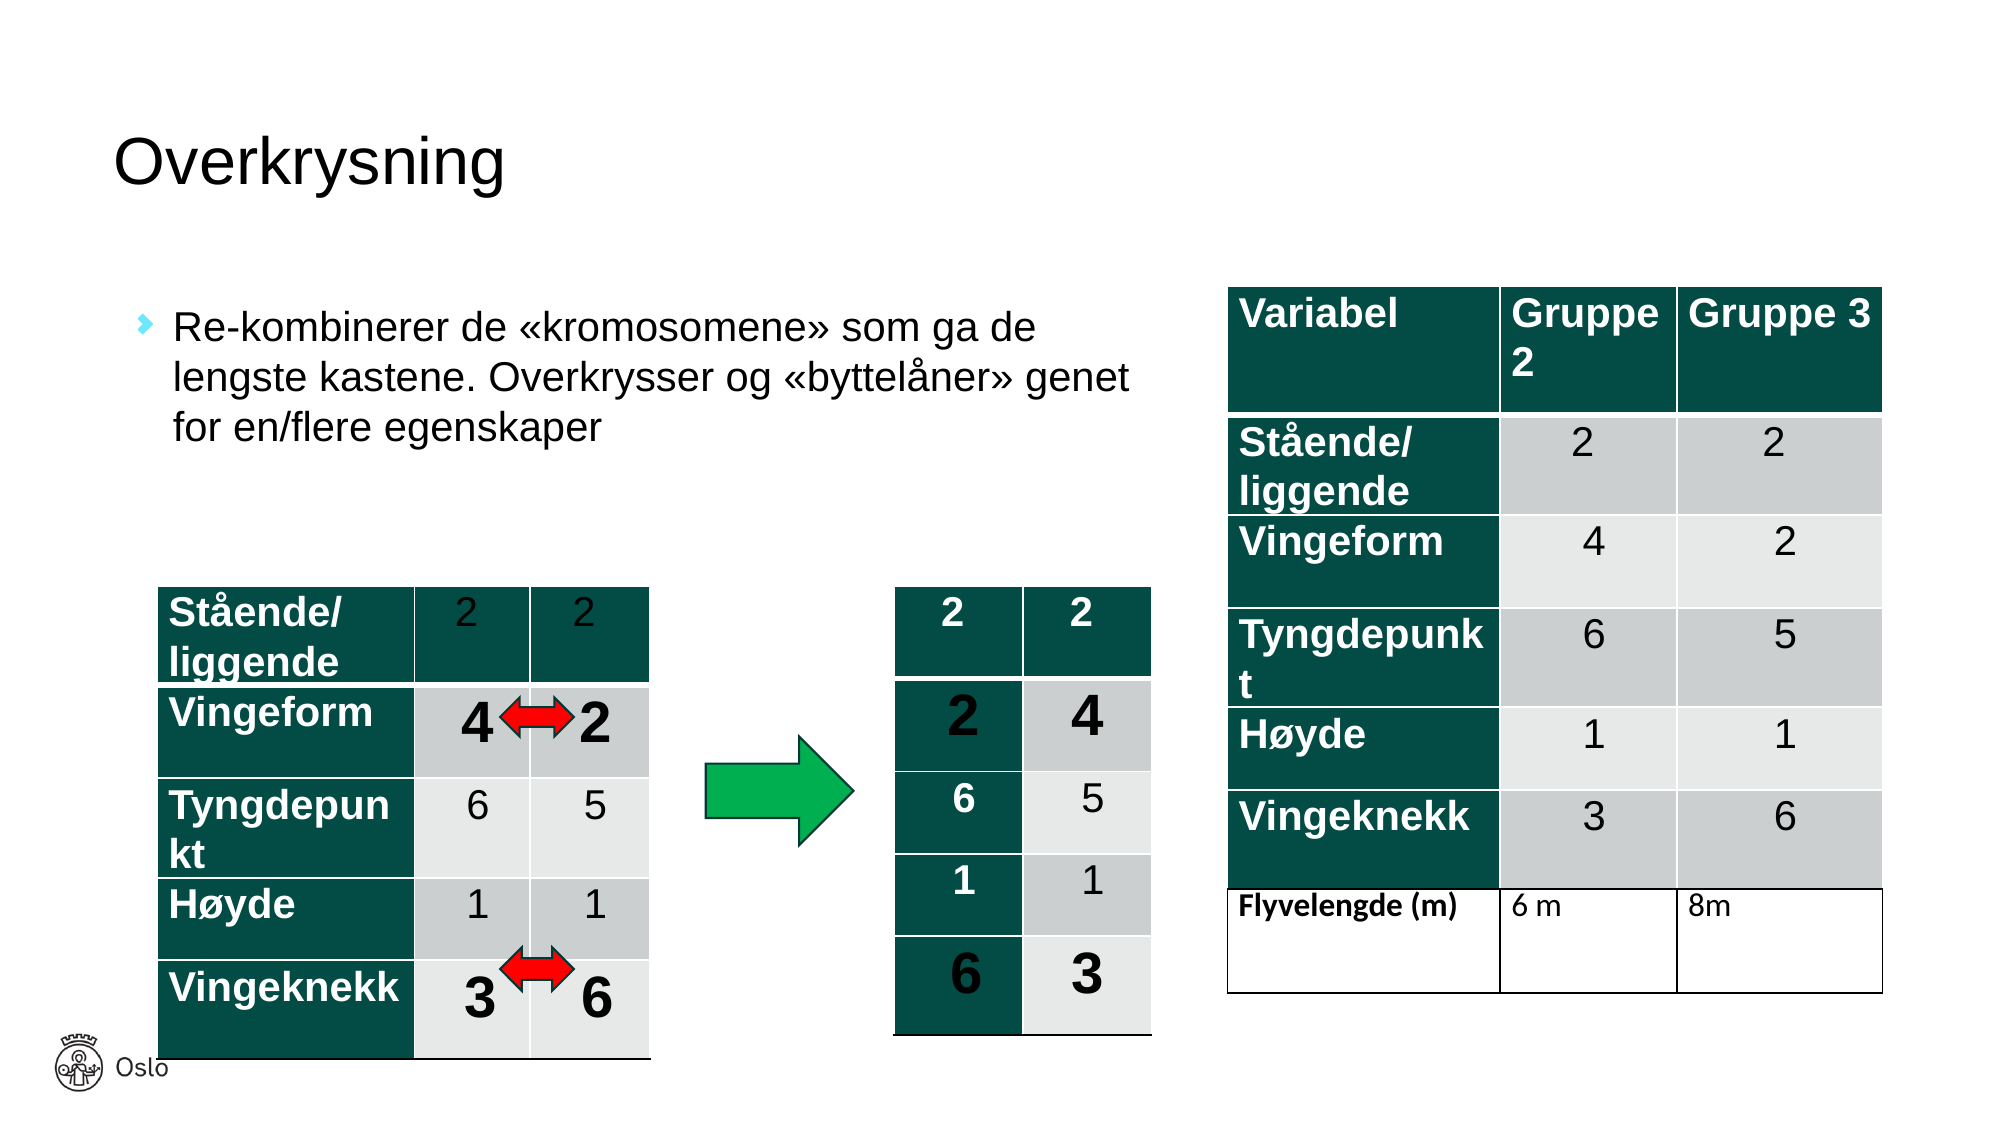

# Overkrysning
| Variabel | Gruppe2 | Gruppe 3 |
| --- | --- | --- |
| Stående/liggende | 2 | 2 |
| Vingeform | 4 | 2 |
| Tyngdepunkt | 6 | 5 |
| Høyde | 1 | 1 |
| Vingeknekk | 3 | 6 |
| Flyvelengde (m) | 6 m | 8m |
Re-kombinerer de «kromosomene» som ga de lengste kastene. Overkrysser og «byttelåner» genet for en/flere egenskaper
| Stående/liggende | 2 | 2 |
| --- | --- | --- |
| Vingeform | 4 | 2 |
| Tyngdepunkt | 6 | 5 |
| Høyde | 1 | 1 |
| Vingeknekk | 3 | 6 |
| 2 | 2 |
| --- | --- |
| 2 | 4 |
| 6 | 5 |
| 1 | 1 |
| 6 | 3 |